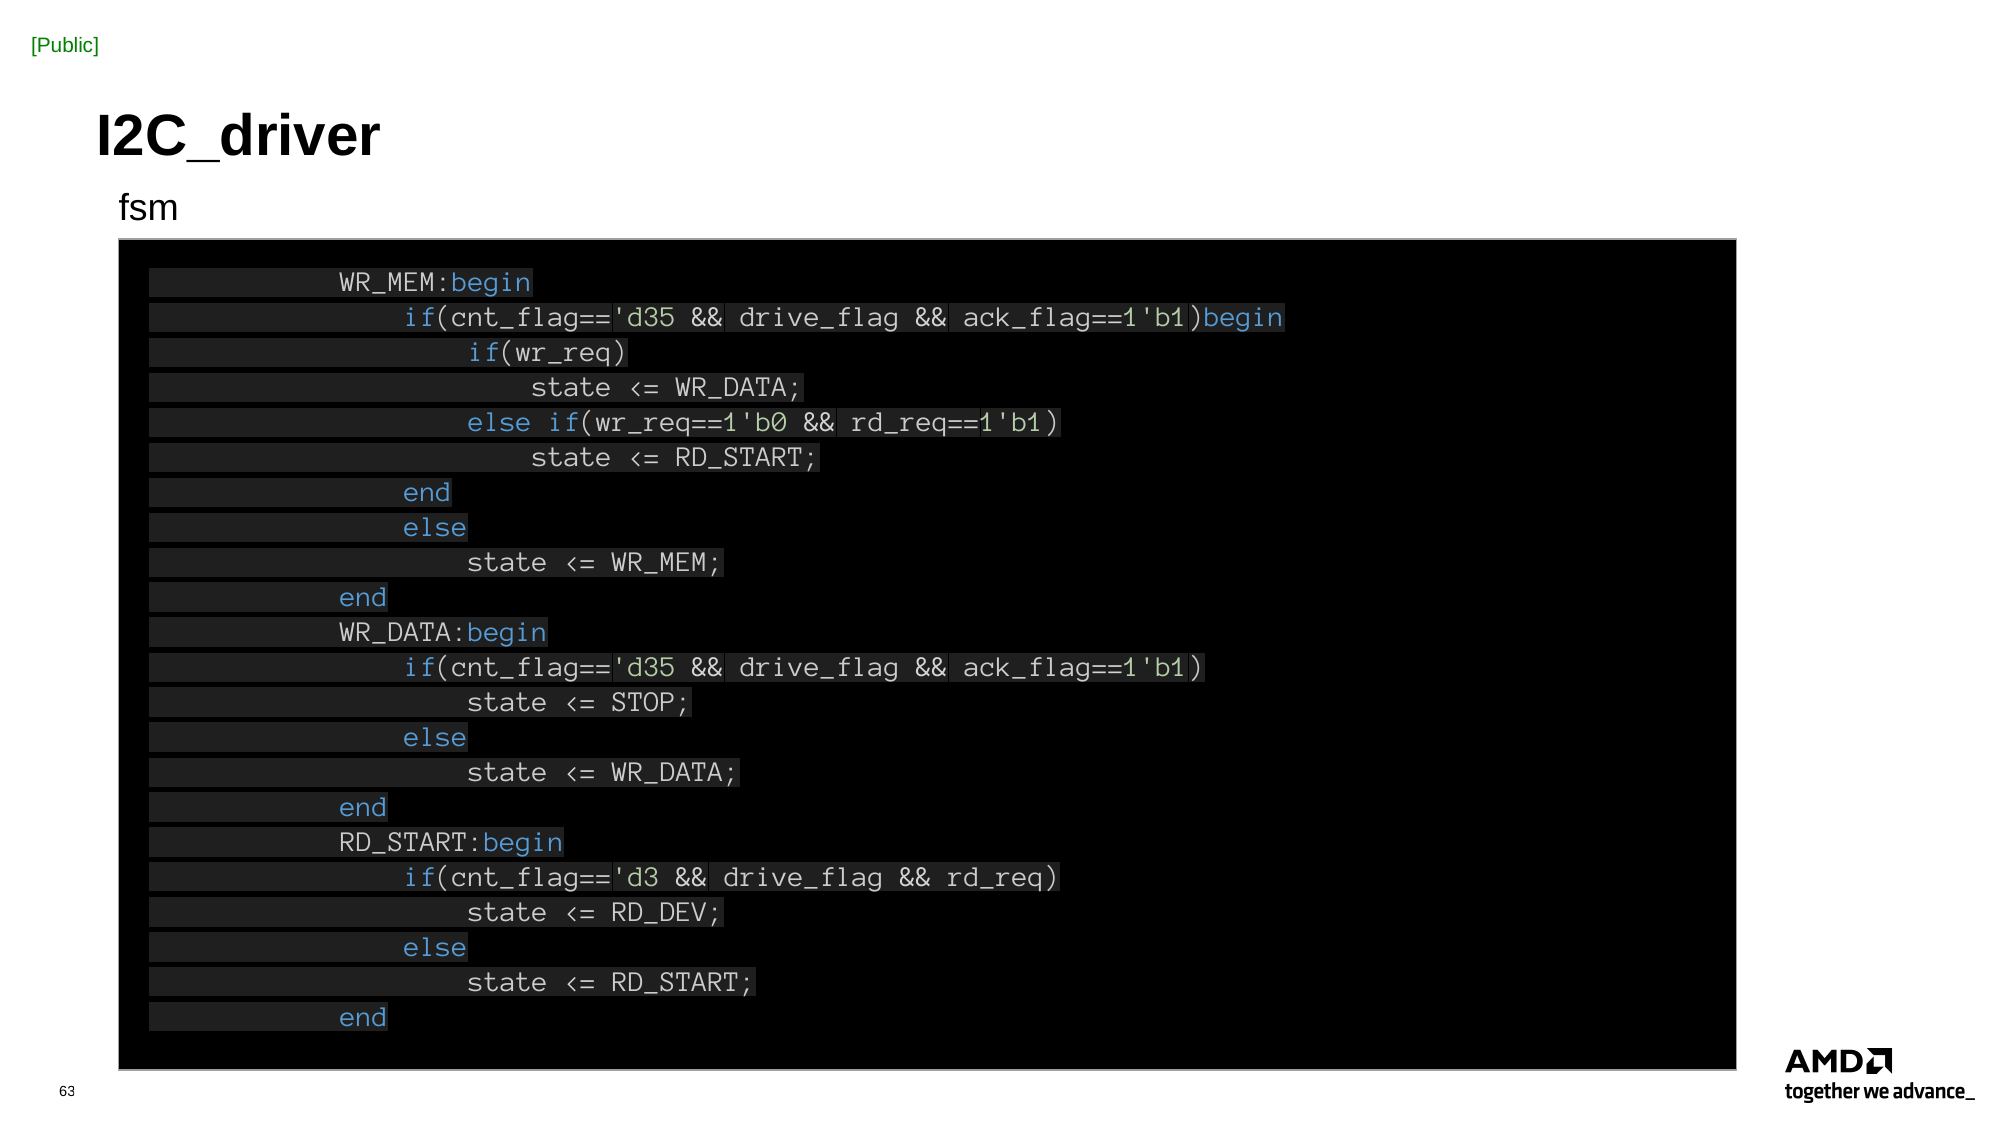

# I2C_driver
fsm
            WR_MEM:begin
                if(cnt_flag=='d35 && drive_flag && ack_flag==1'b1)begin
                    if(wr_req)
                        state <= WR_DATA;
                    else if(wr_req==1'b0 && rd_req==1'b1)
                        state <= RD_START;
                end
                else
                    state <= WR_MEM;
            end
            WR_DATA:begin
                if(cnt_flag=='d35 && drive_flag && ack_flag==1'b1)
                    state <= STOP;
                else
                    state <= WR_DATA;
            end
            RD_START:begin
                if(cnt_flag=='d3 && drive_flag && rd_req)
                    state <= RD_DEV;
                else
                    state <= RD_START;
            end